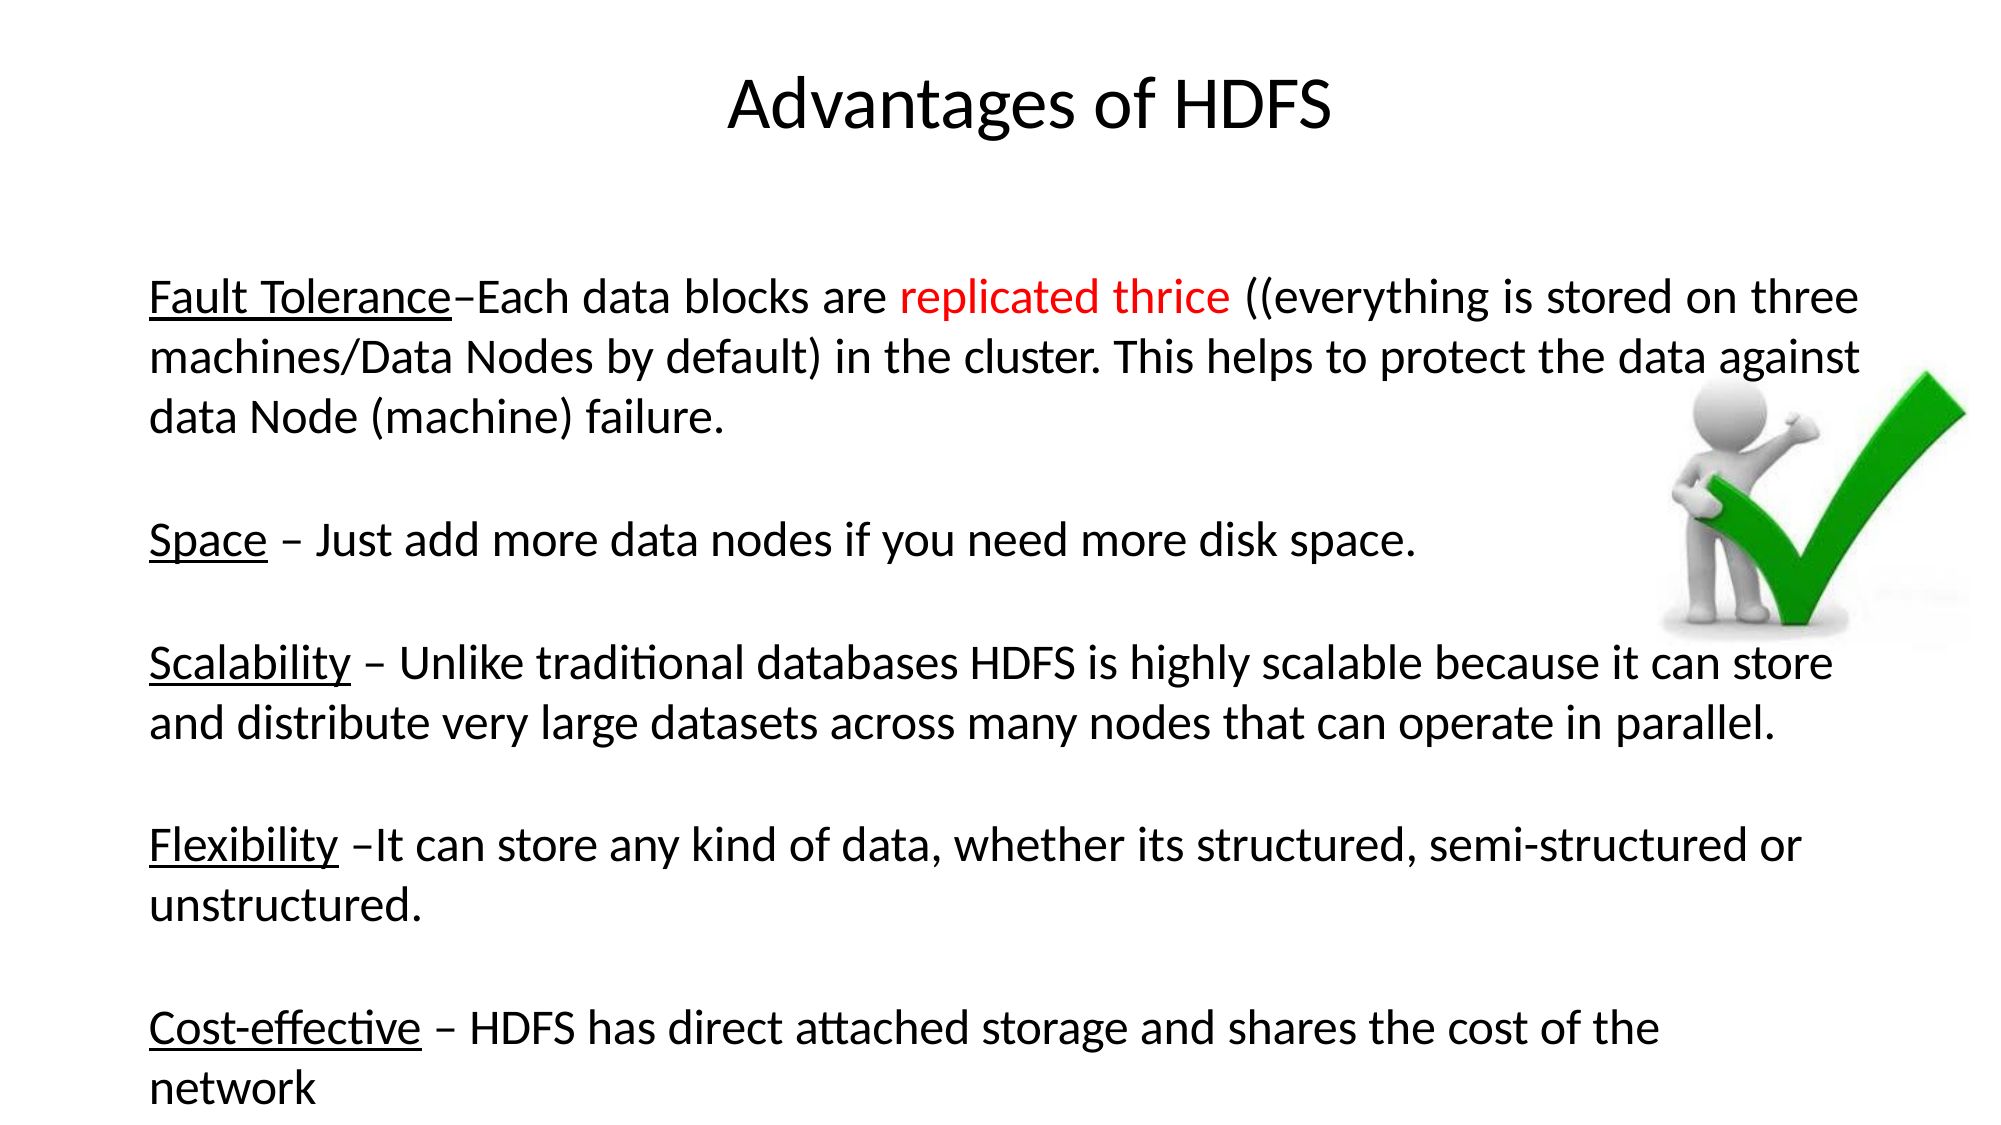

# Advantages of HDFS
Fault Tolerance–Each data blocks are replicated thrice ((everything is stored on three  machines/Data Nodes by default) in the cluster. This helps to protect the data against  data Node (machine) failure.

Space – Just add more data nodes if you need more disk space.

Scalability – Unlike traditional databases HDFS is highly scalable because it can store  and distribute very large datasets across many nodes that can operate in parallel.

Flexibility –It can store any kind of data, whether its structured, semi-structured or  unstructured.

Cost-effective – HDFS has direct attached storage and shares the cost of the network
and computers it runs on with the MapReduce. It's also an open source software.